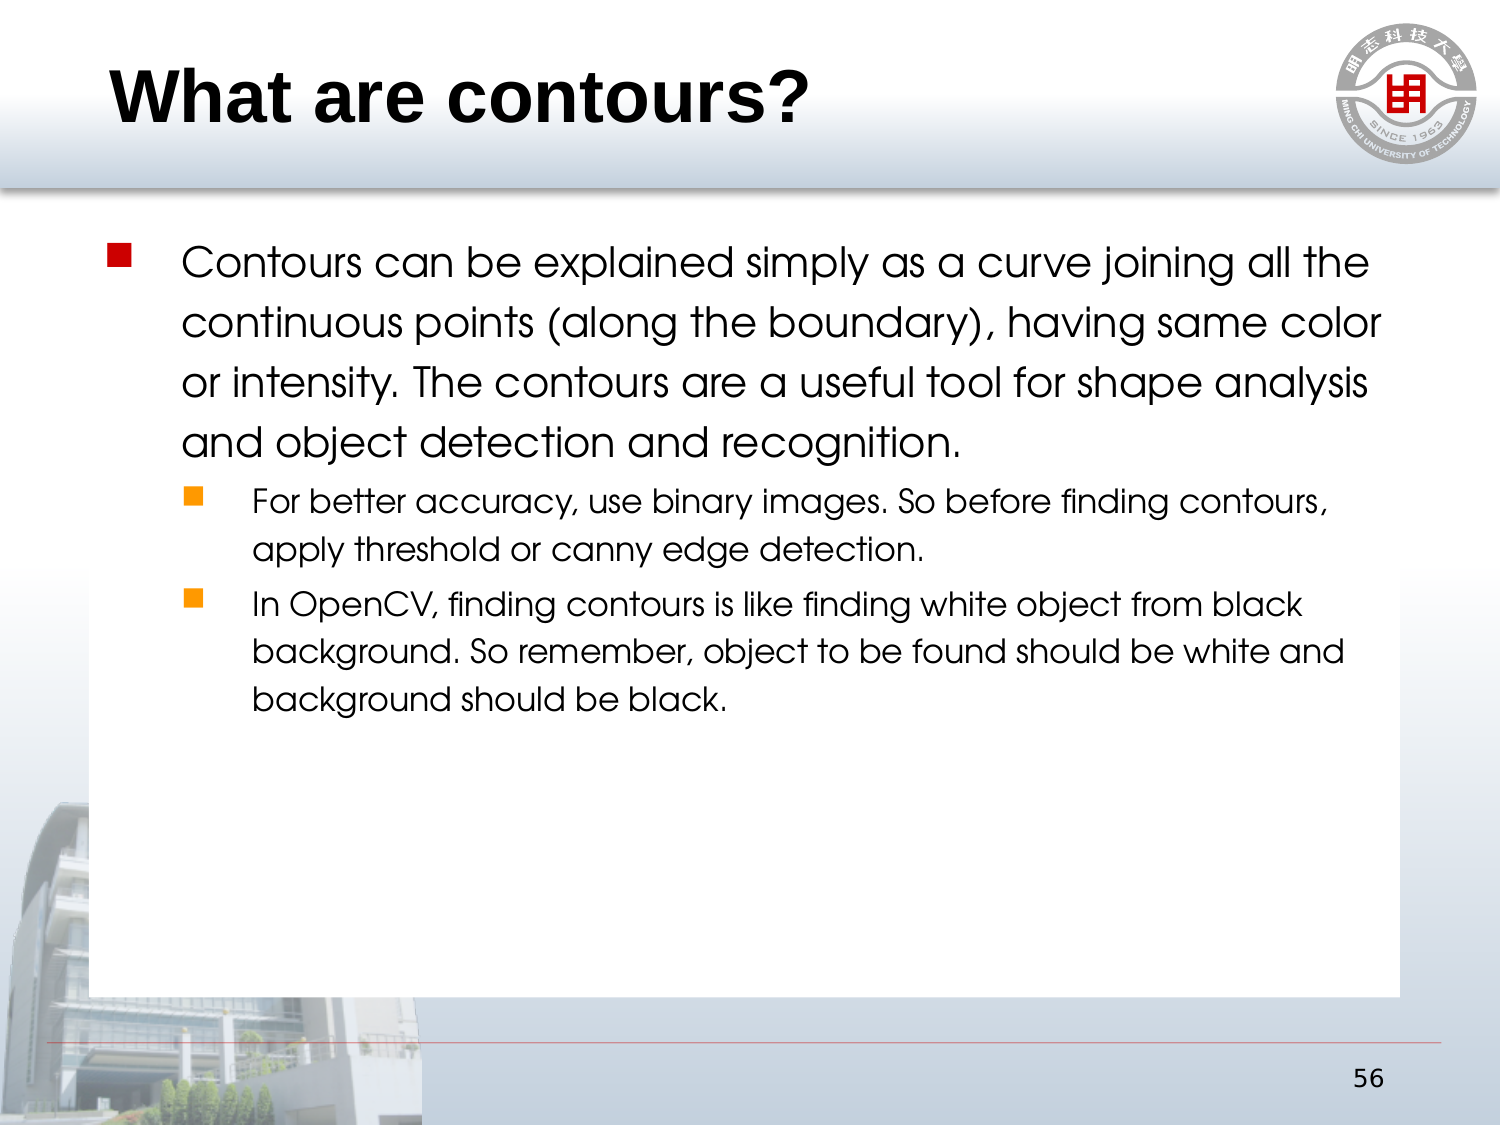

# What are contours?
Contours can be explained simply as a curve joining all the continuous points (along the boundary), having same color or intensity. The contours are a useful tool for shape analysis and object detection and recognition.
For better accuracy, use binary images. So before finding contours, apply threshold or canny edge detection.
In OpenCV, finding contours is like finding white object from black background. So remember, object to be found should be white and background should be black.
56